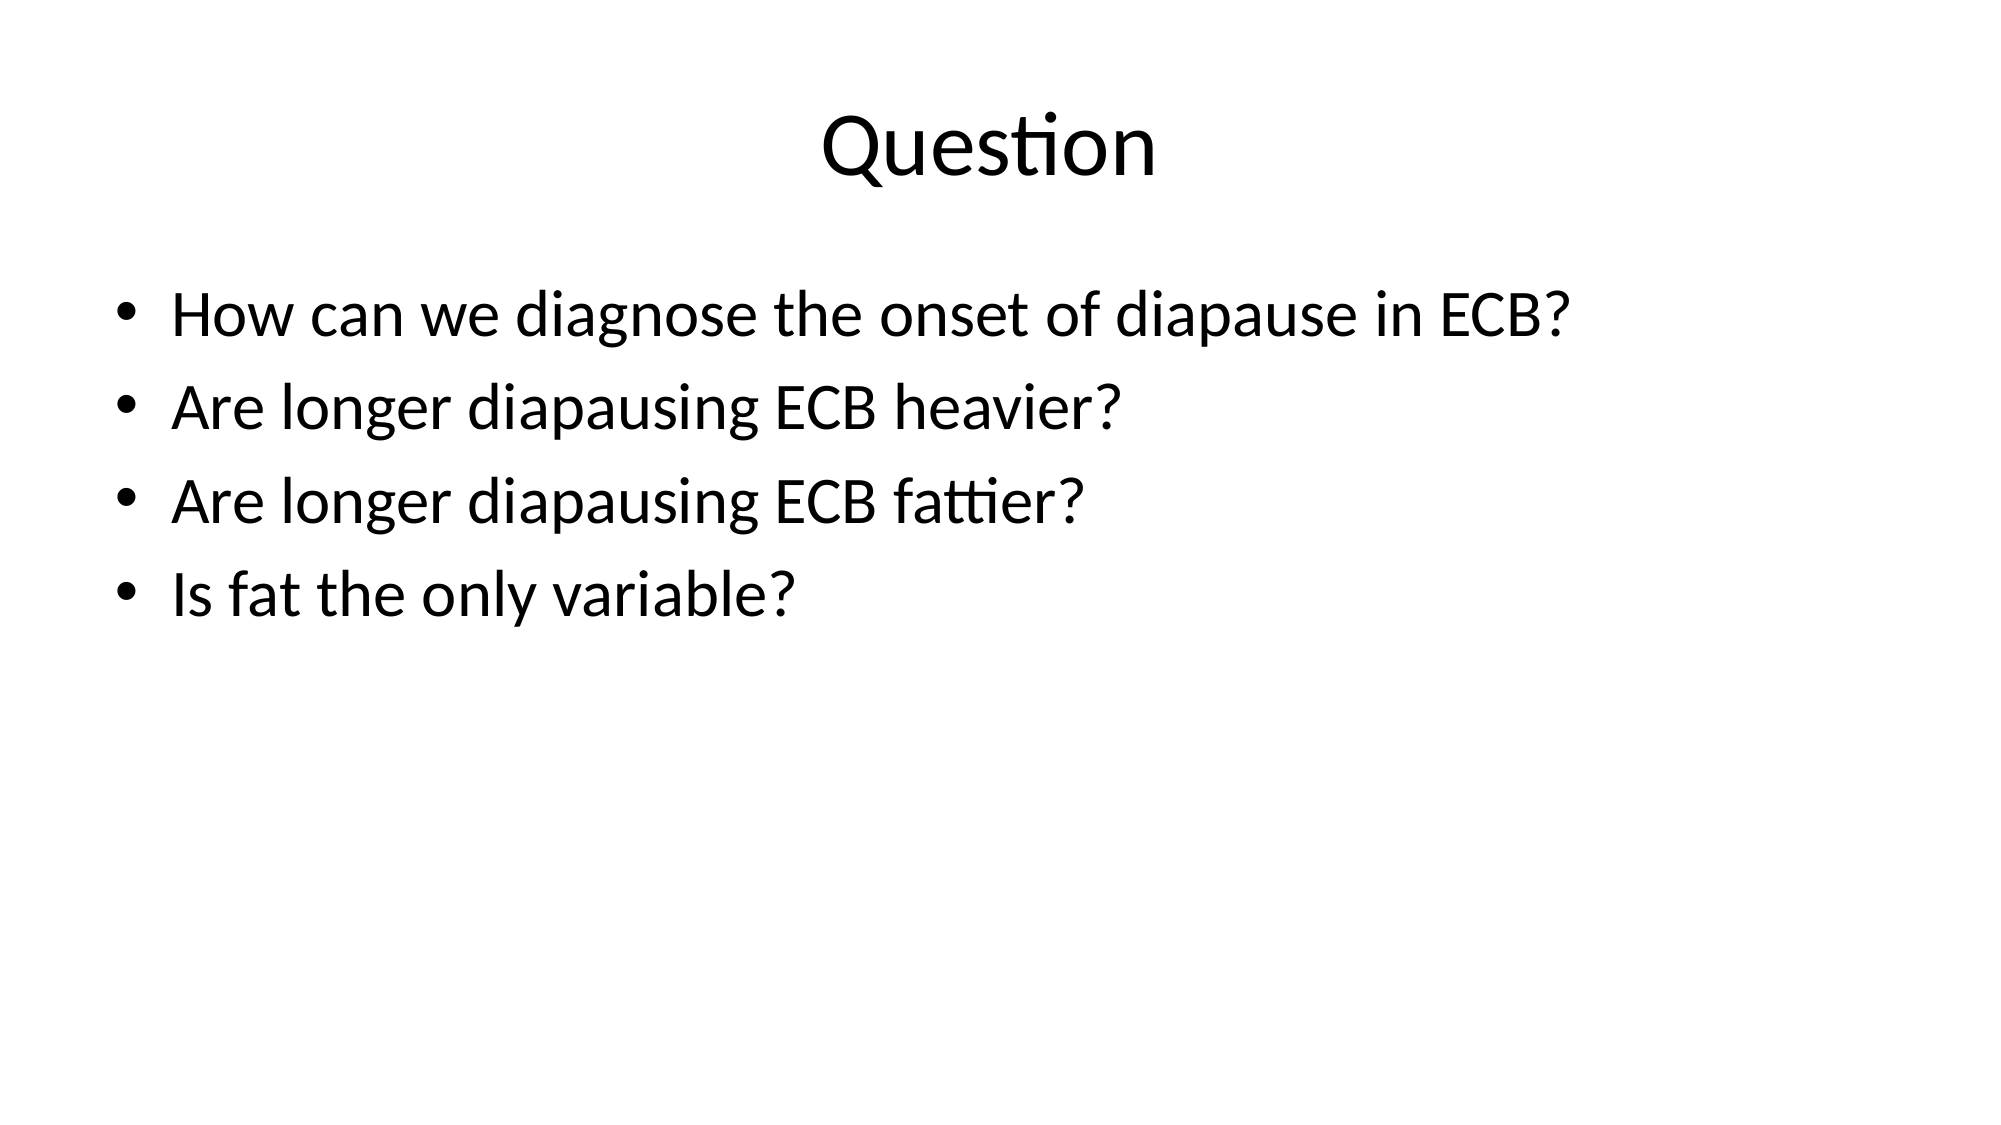

# Question
How can we diagnose the onset of diapause in ECB?
Are longer diapausing ECB heavier?
Are longer diapausing ECB fattier?
Is fat the only variable?